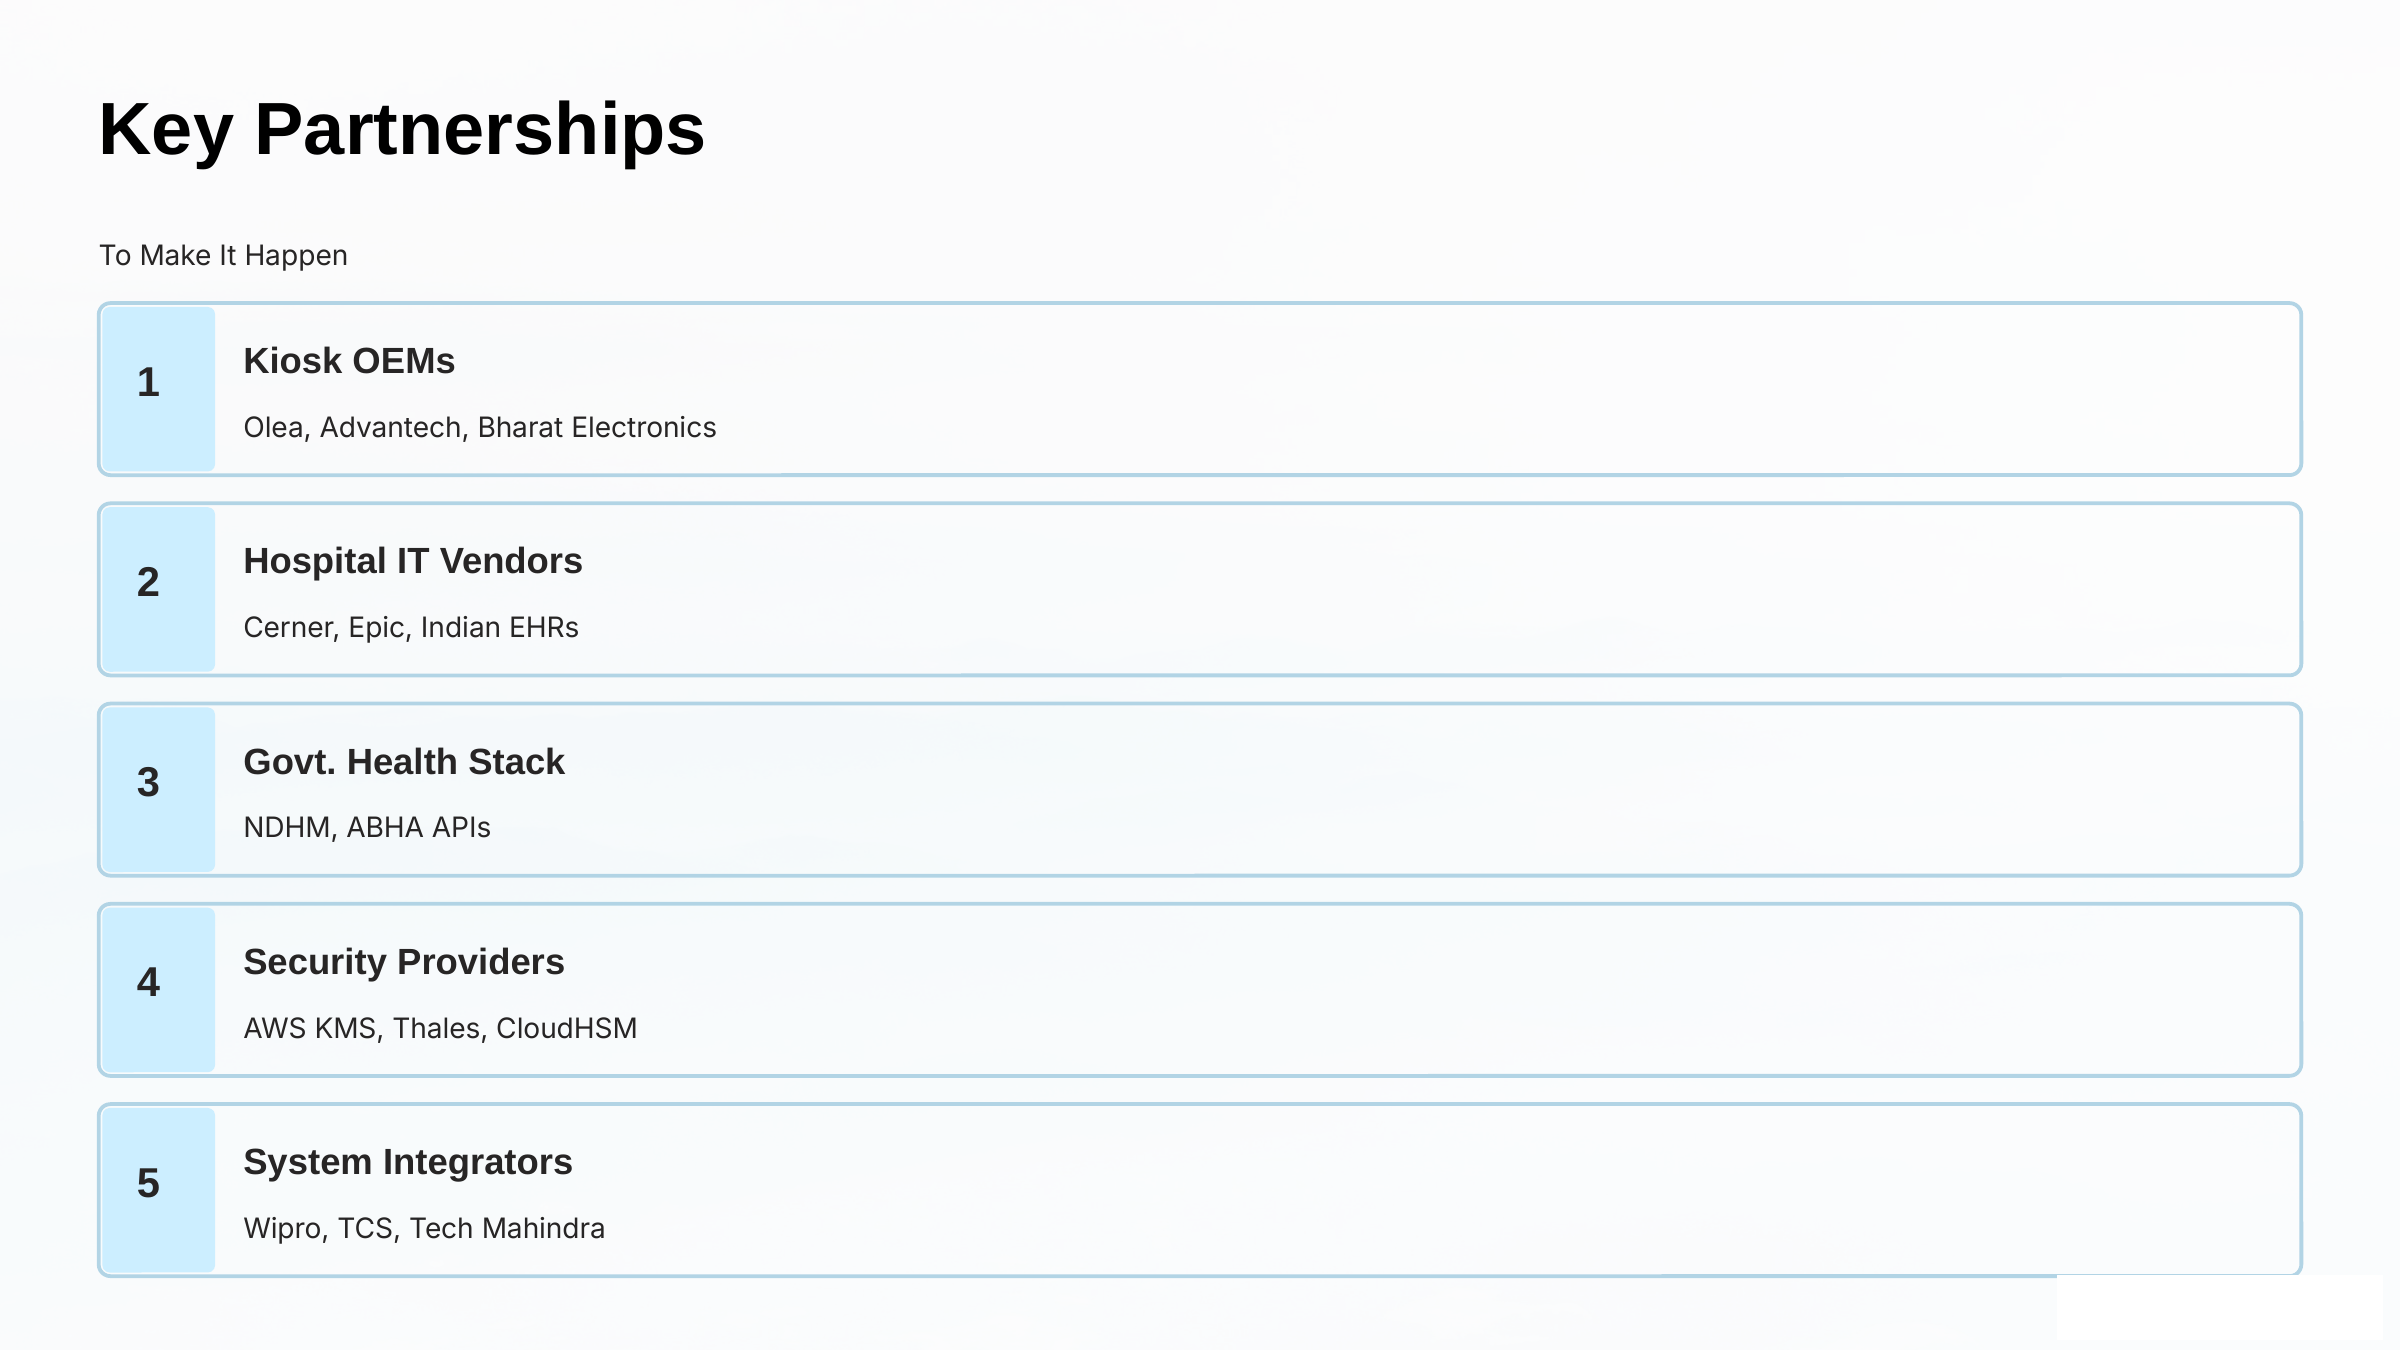

Key Partnerships
To Make It Happen

Kiosk OEMs
1
Olea, Advantech, Bharat Electronics

Hospital IT Vendors
2
Cerner, Epic, Indian EHRs

Govt. Health Stack
3
NDHM, ABHA APIs

Security Providers
4
AWS KMS, Thales, CloudHSM

System Integrators
5
Wipro, TCS, Tech Mahindra